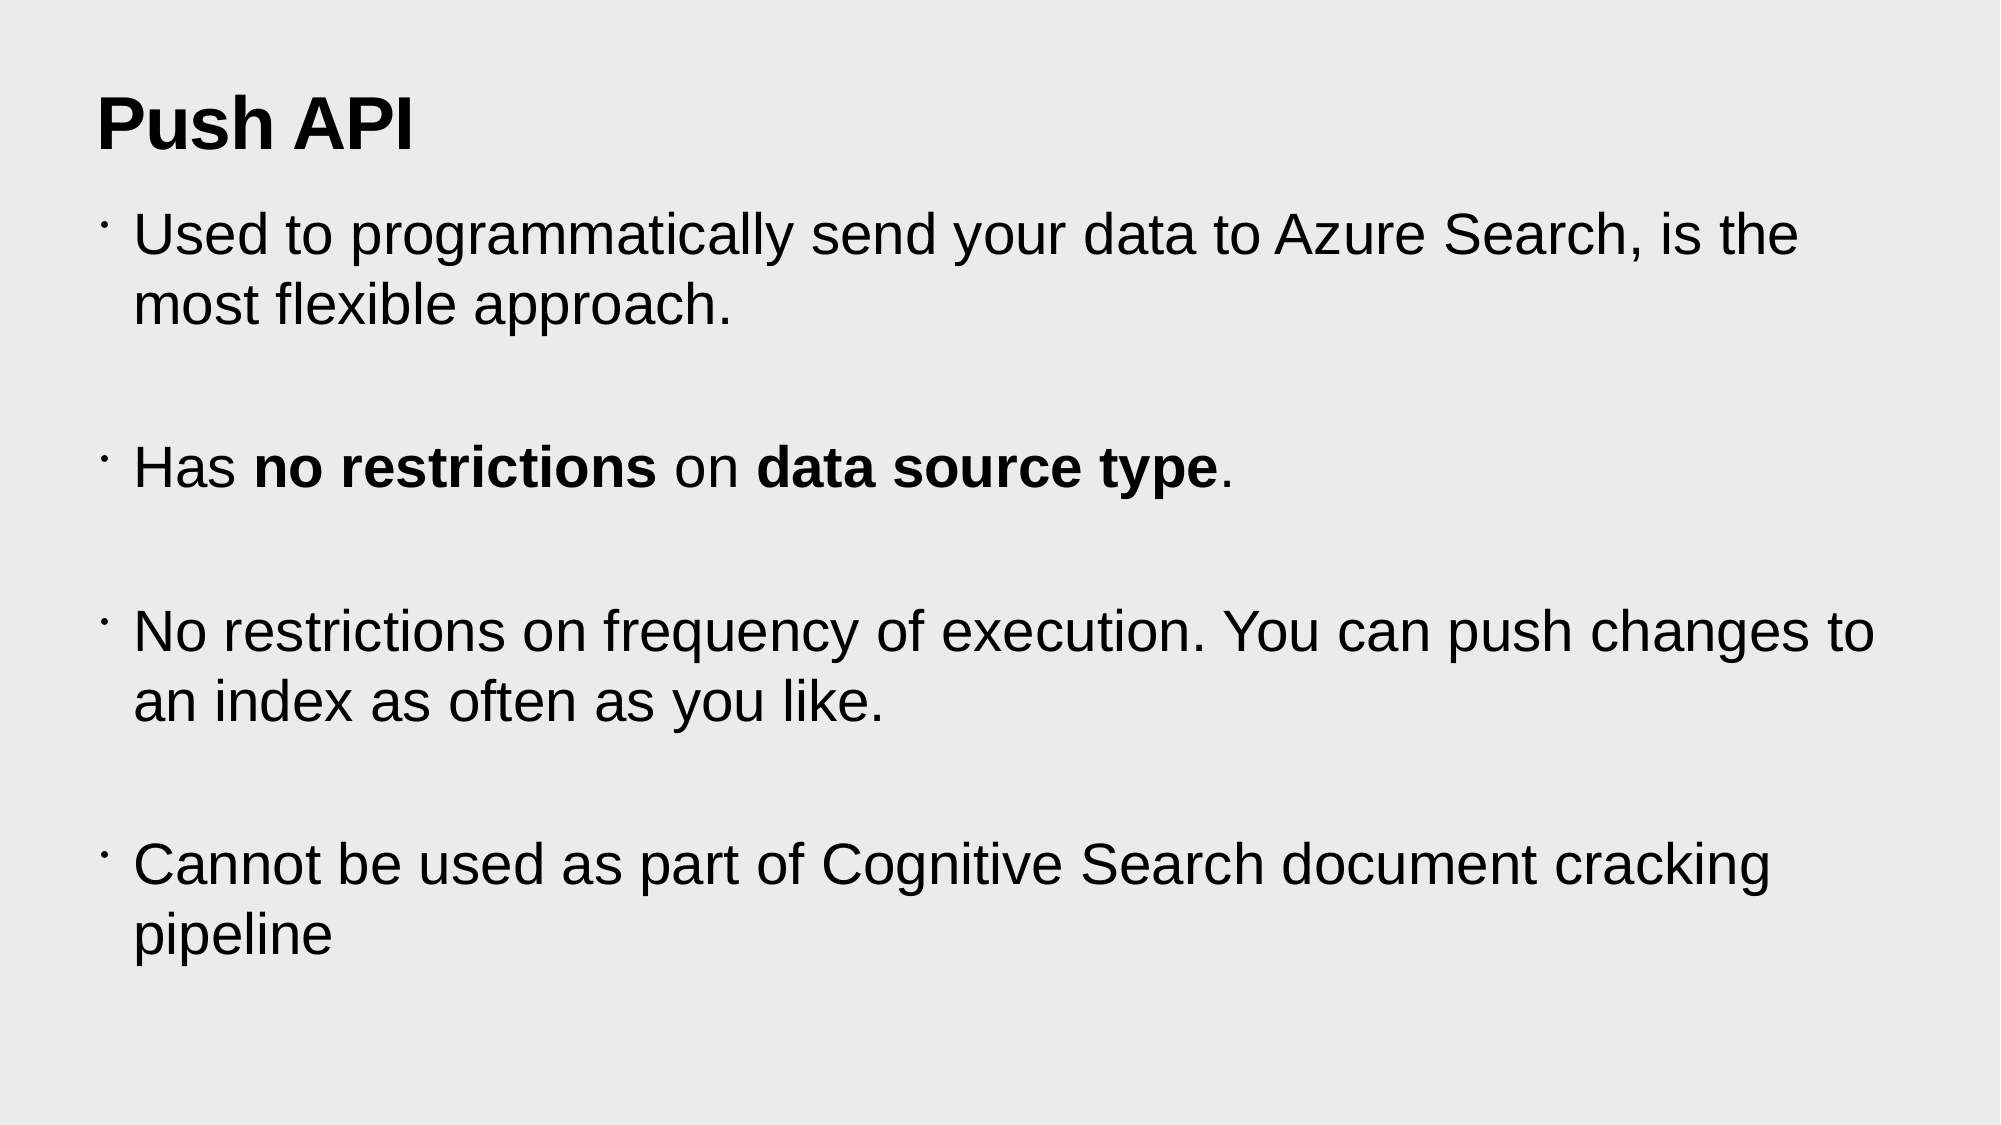

# Push API
Used to programmatically send your data to Azure Search, is the most flexible approach.

Has no restrictions on data source type.

No restrictions on frequency of execution. You can push changes to an index as often as you like.

Cannot be used as part of Cognitive Search document cracking pipeline